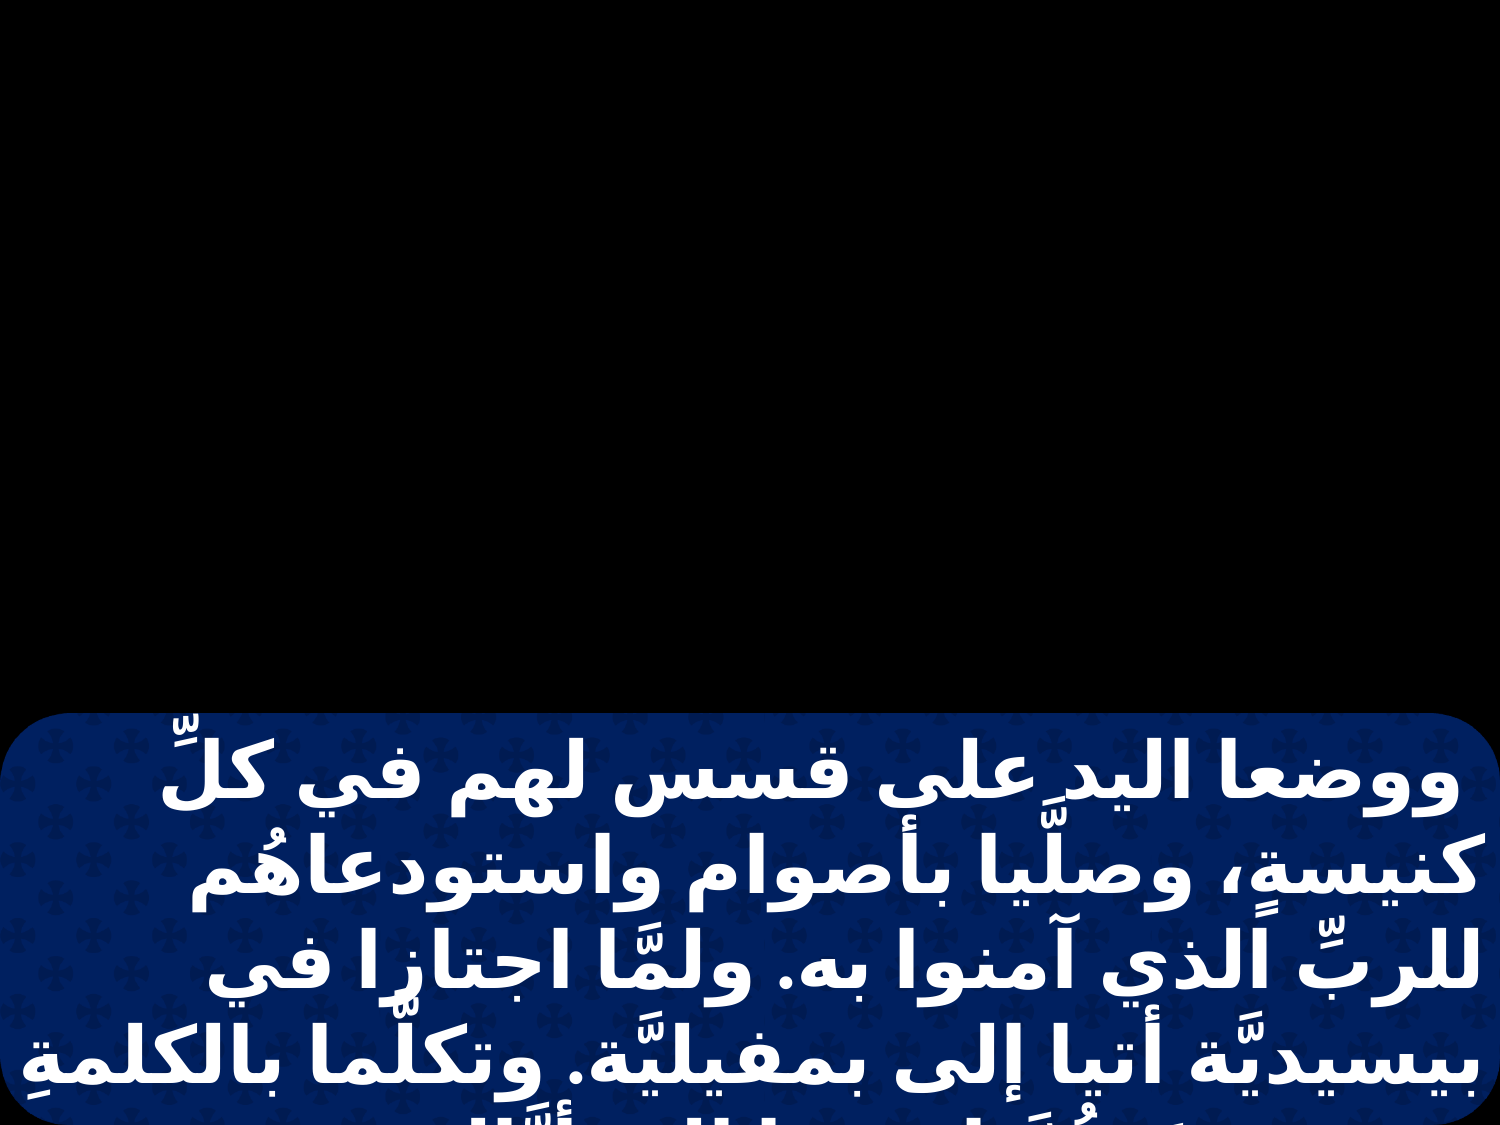

ووضعا اليد على قسس لهم في كلِّ كنيسةٍ، وصلَّيا بأصوام واستودعاهُم للربِّ الذي آمنوا به. ولمَّا اجتازا في بيسيديَّة أتيا إلى بمفيليَّة. وتكلَّما بالكلمةِ في بَرجَةَ، ثُمَّ انحدرا إلى أتَّاليَةِ. ومن هناك سَافرَا في البحر إلى أنطاكية،